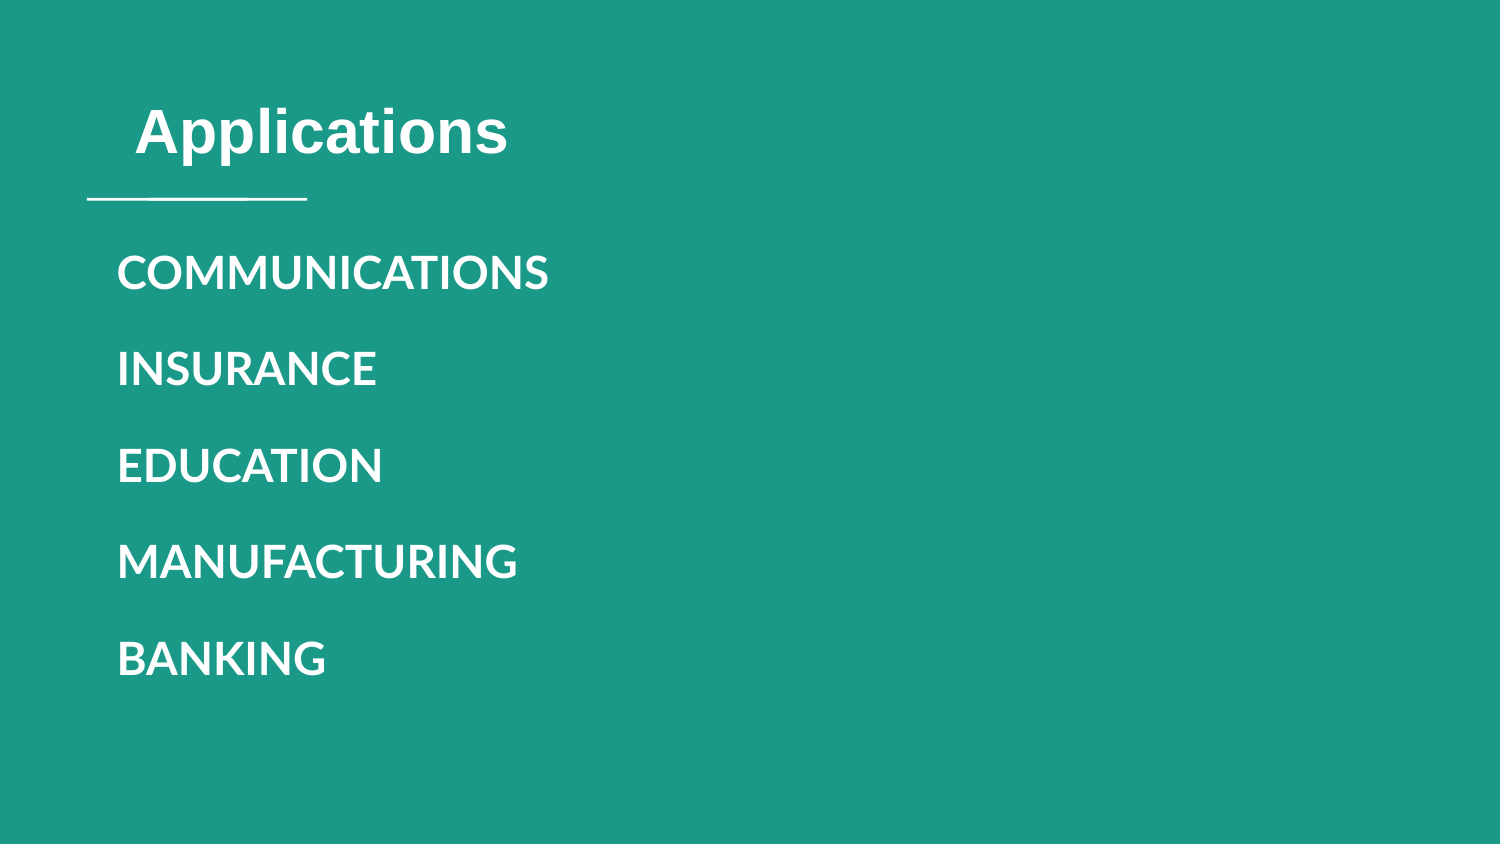

# Applications

COMMUNICATIONS
INSURANCE
EDUCATION
MANUFACTURING
BANKING